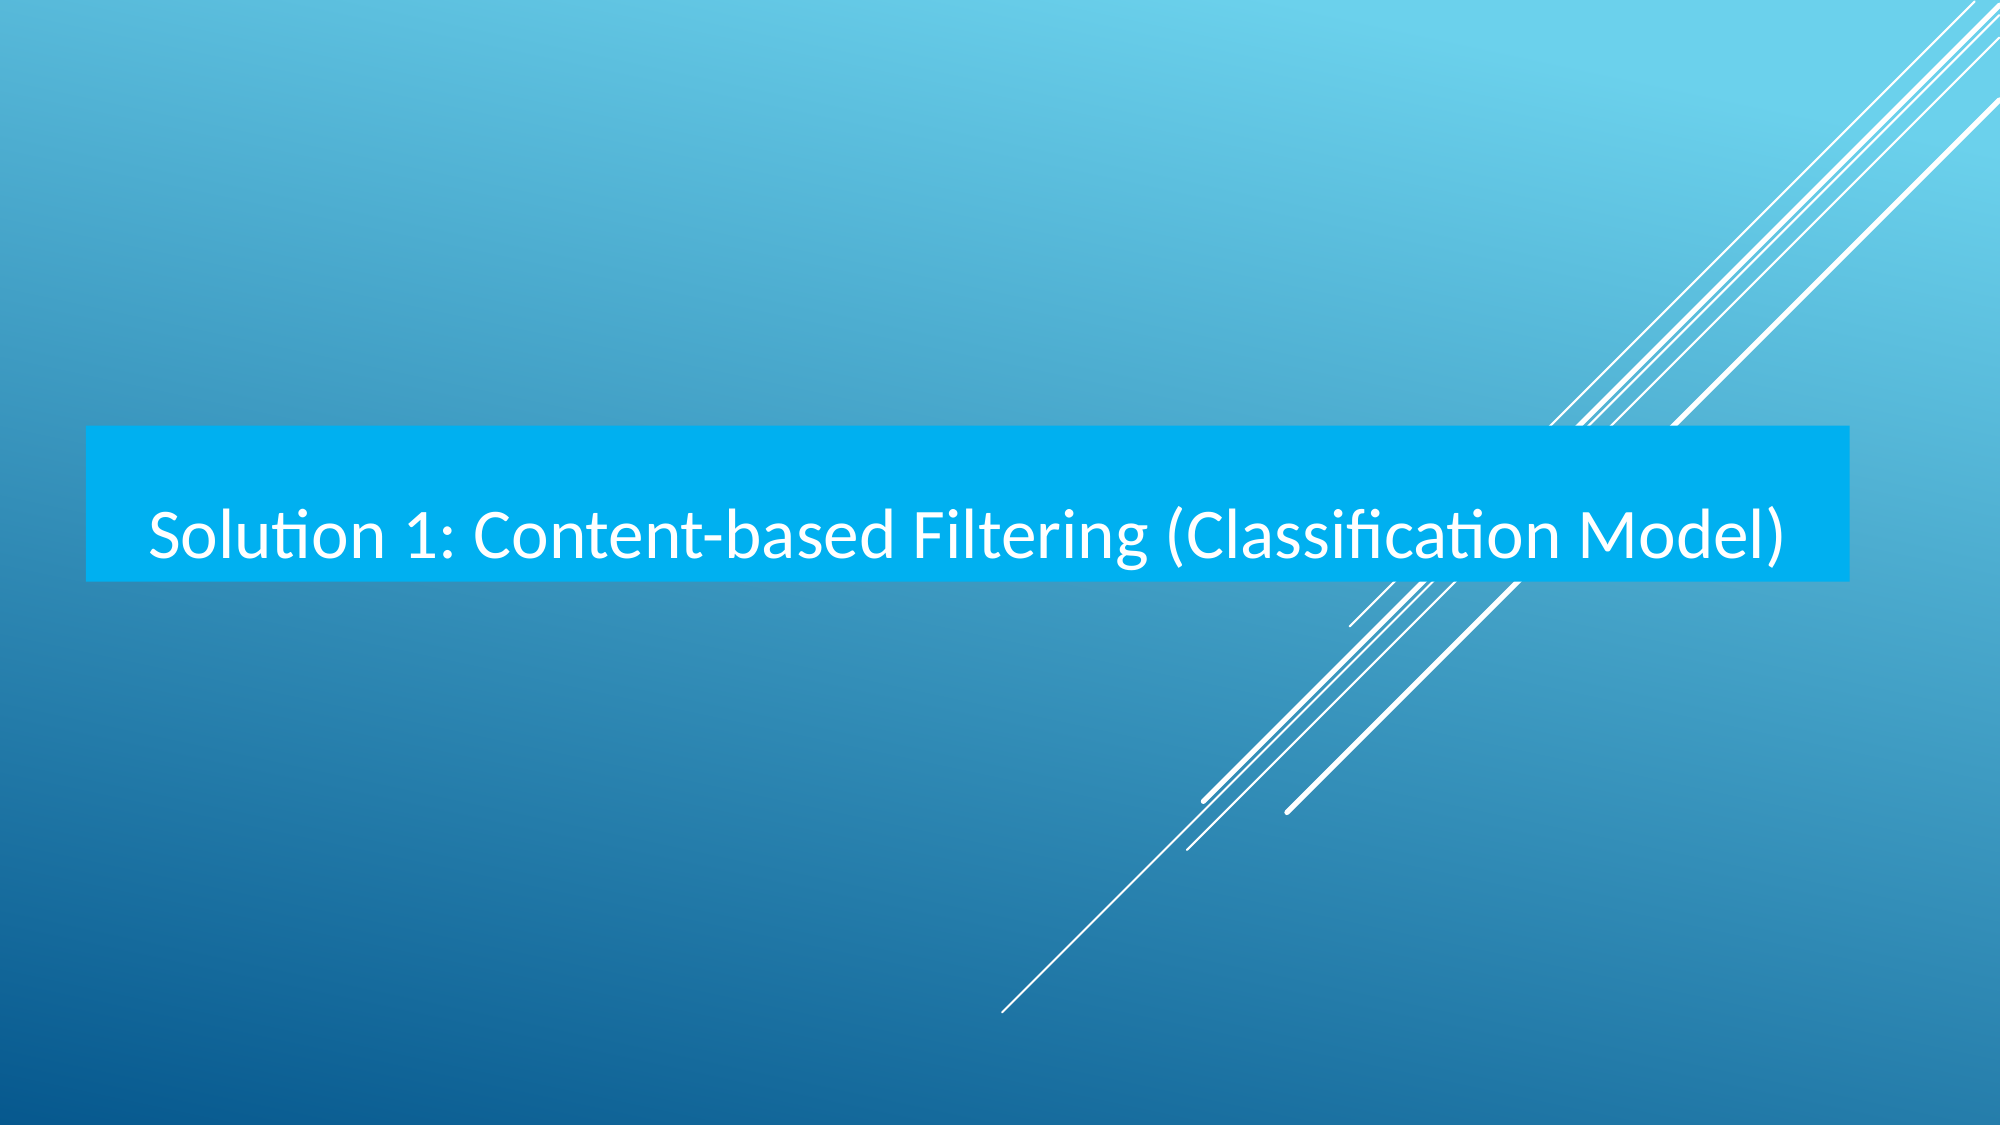

# Solution 1: Content-based Filtering (Classification Model)